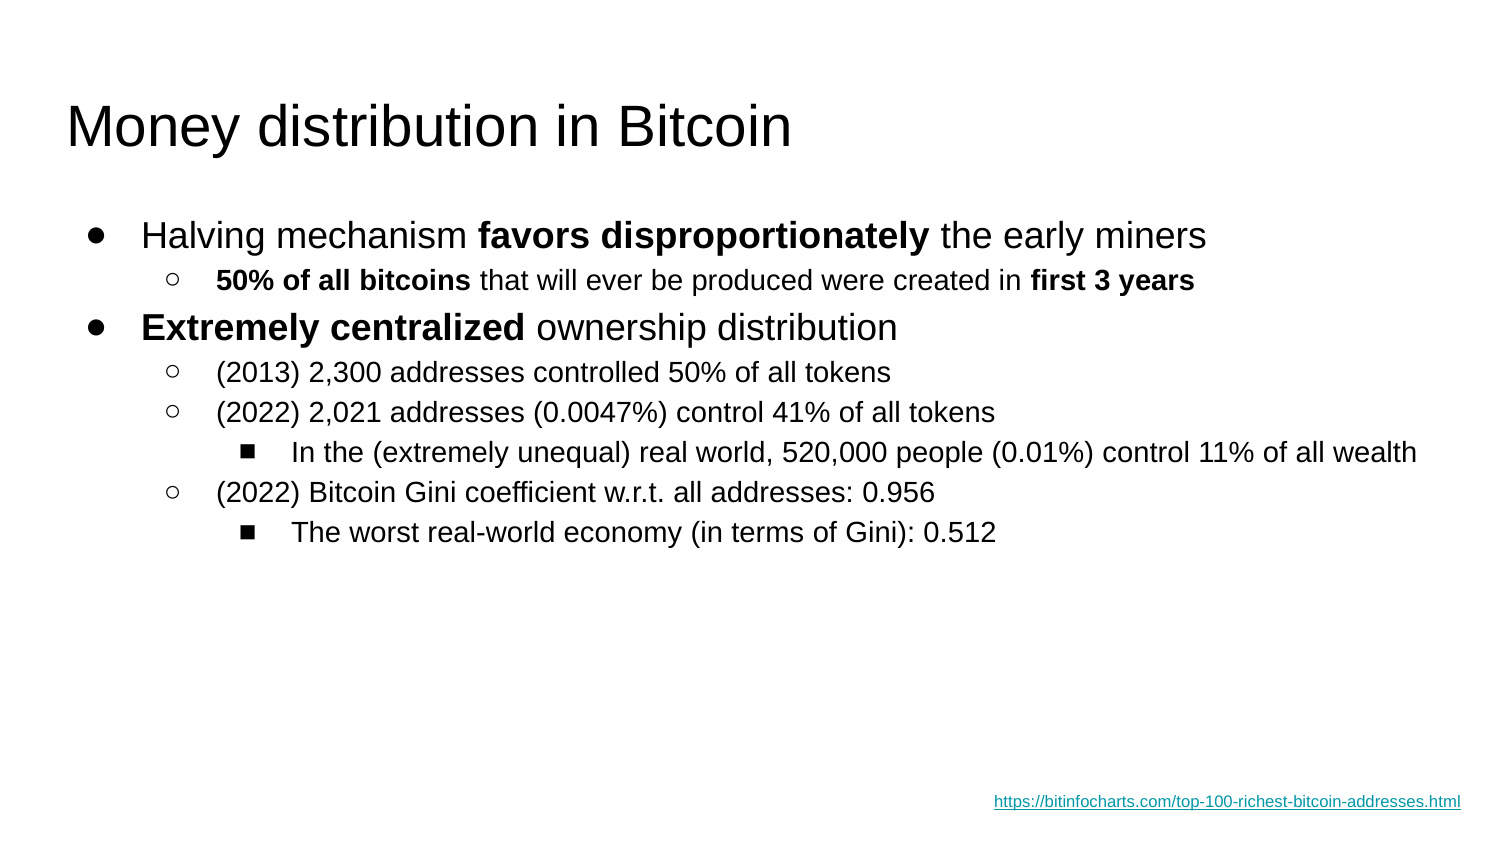

# Money distribution in Bitcoin
Halving mechanism favors disproportionately the early miners
50% of all bitcoins that will ever be produced were created in first 3 years
Extremely centralized ownership distribution
(2013) 2,300 addresses controlled 50% of all tokens
(2022) 2,021 addresses (0.0047%) control 41% of all tokens
In the (extremely unequal) real world, 520,000 people (0.01%) control 11% of all wealth
(2022) Bitcoin Gini coefficient w.r.t. all addresses: 0.956
The worst real-world economy (in terms of Gini): 0.512
https://bitinfocharts.com/top-100-richest-bitcoin-addresses.html